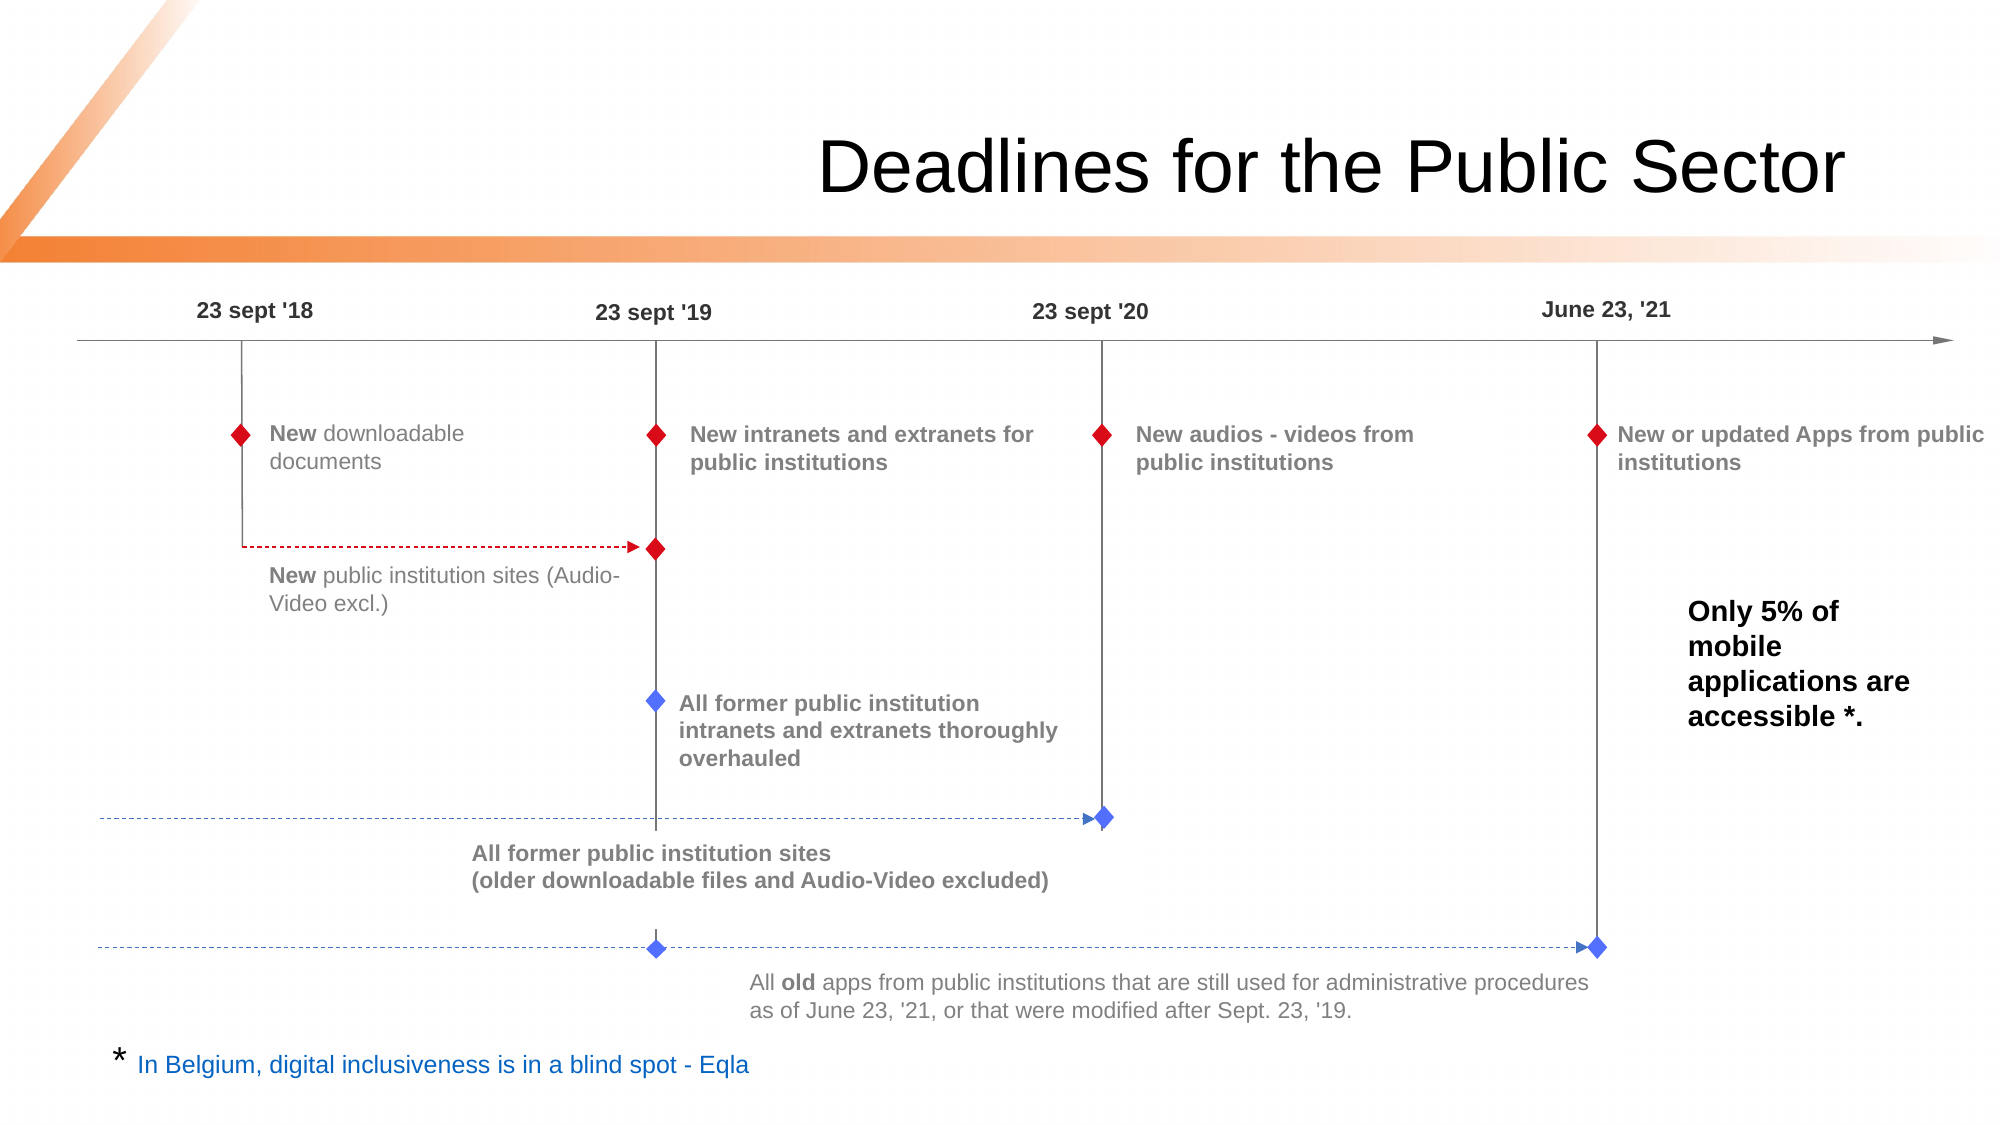

# Deadlines for the Public Sector
June 23, '21
23 sept '18
23 sept '20
23 sept '19
New downloadable documents
New intranets and extranets for public institutions
New audios - videos from public institutions
New or updated Apps from public institutions

New public institution sites (Audio-Video excl.)
Only 5% of mobile applications are accessible *.
All former public institution intranets and extranets thoroughly overhauled

All former public institution sites
(older downloadable files and Audio-Video excluded)

All old apps from public institutions that are still used for administrative procedures as of June 23, '21, or that were modified after Sept. 23, '19.
* In Belgium, digital inclusiveness is in a blind spot - Eqla